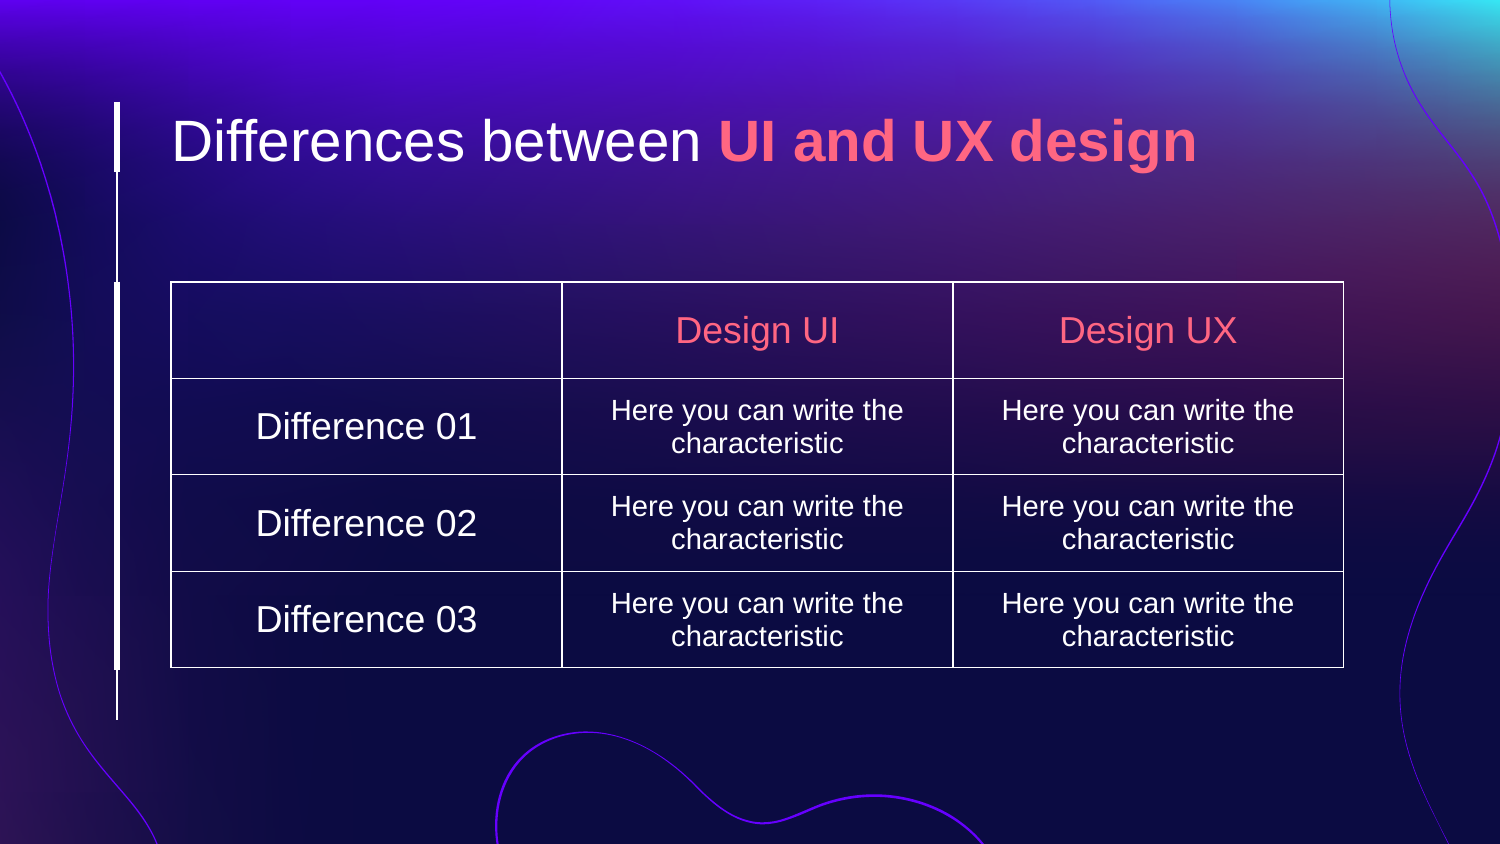

# Differences between UI and UX design
|  | Design UI | Design UX |
| --- | --- | --- |
| Difference 01 | Here you can write the characteristic | Here you can write the characteristic |
| Difference 02 | Here you can write the characteristic | Here you can write the characteristic |
| Difference 03 | Here you can write the characteristic | Here you can write the characteristic |